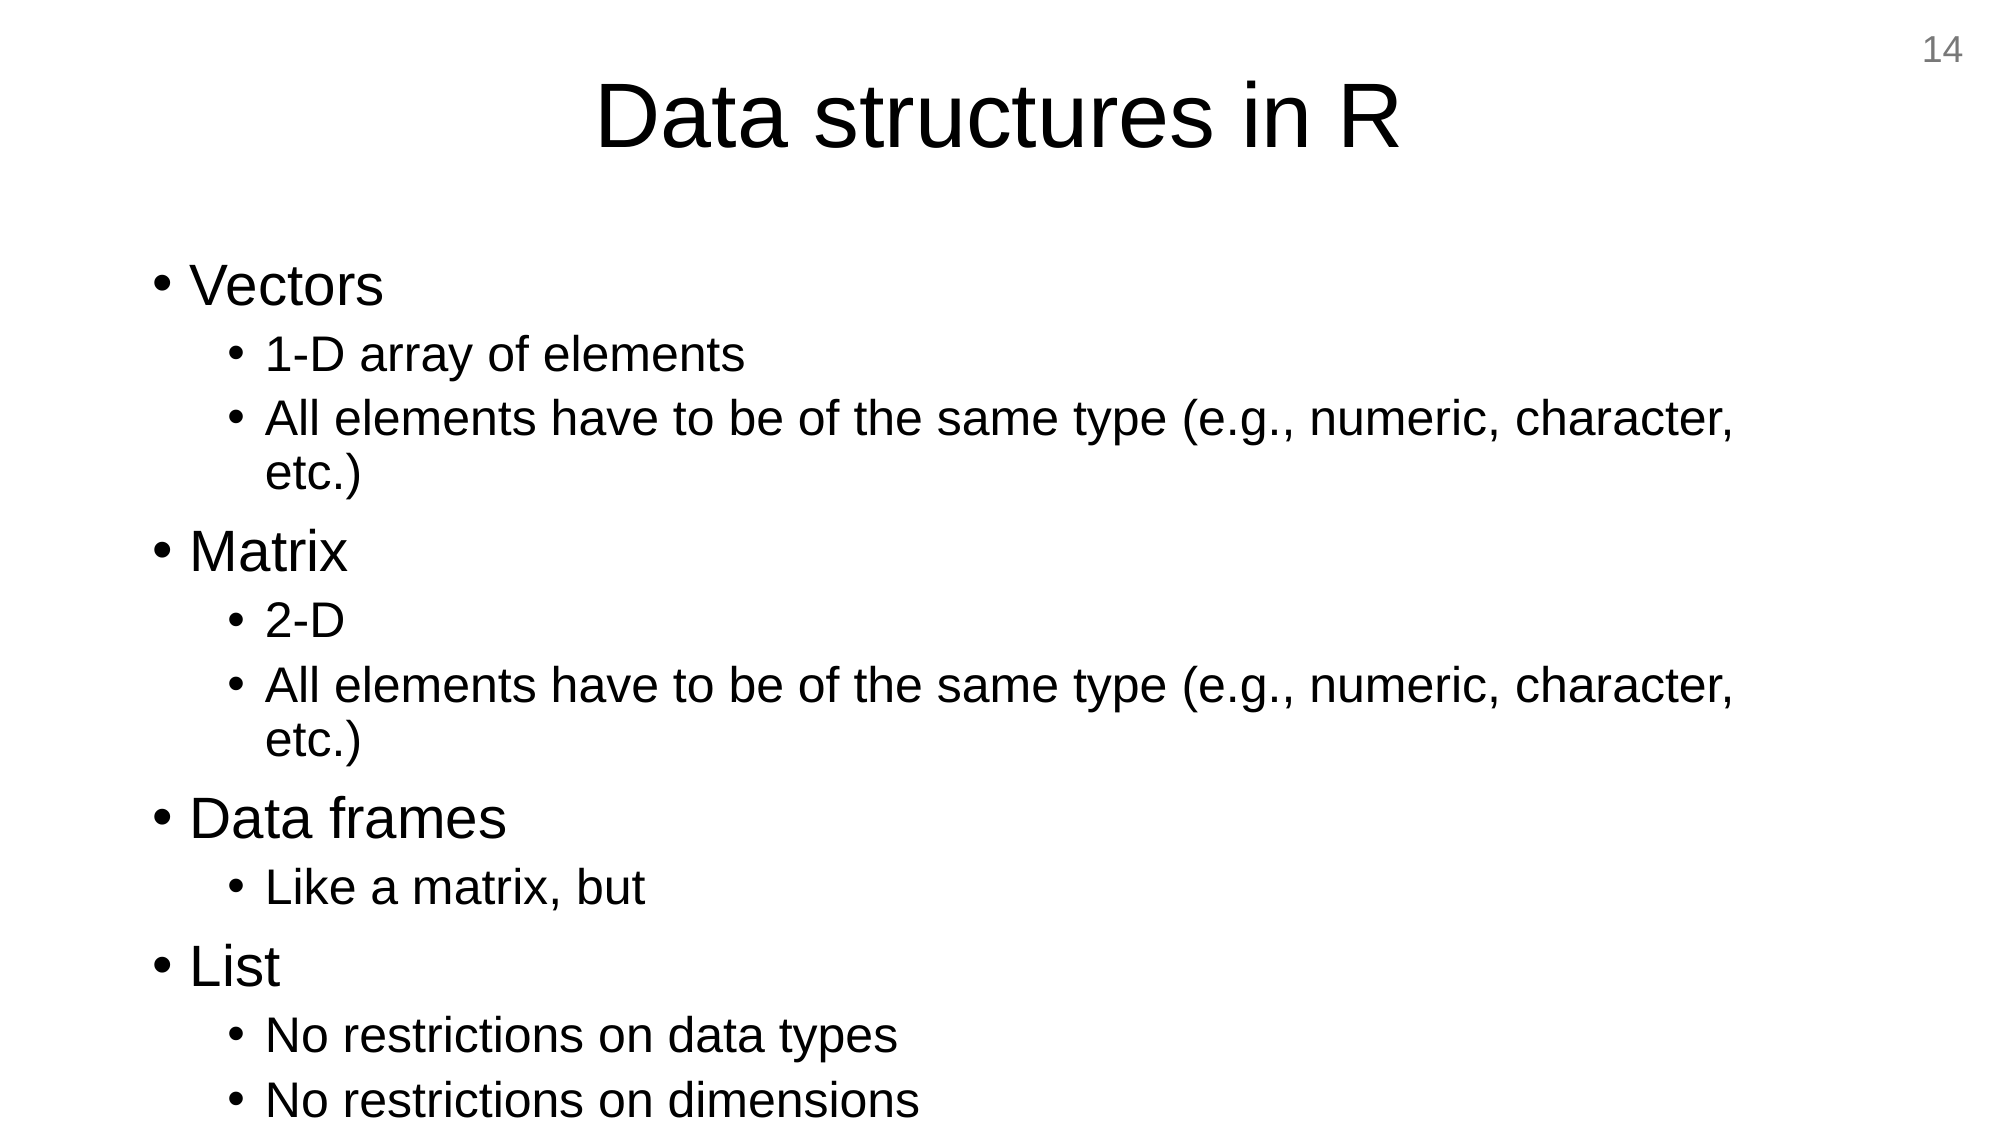

# Data structures in R
14
Vectors
1-D array of elements
All elements have to be of the same type (e.g., numeric, character, etc.)
Matrix
2-D
All elements have to be of the same type (e.g., numeric, character, etc.)
Data frames
Like a matrix, but
List
No restrictions on data types
No restrictions on dimensions